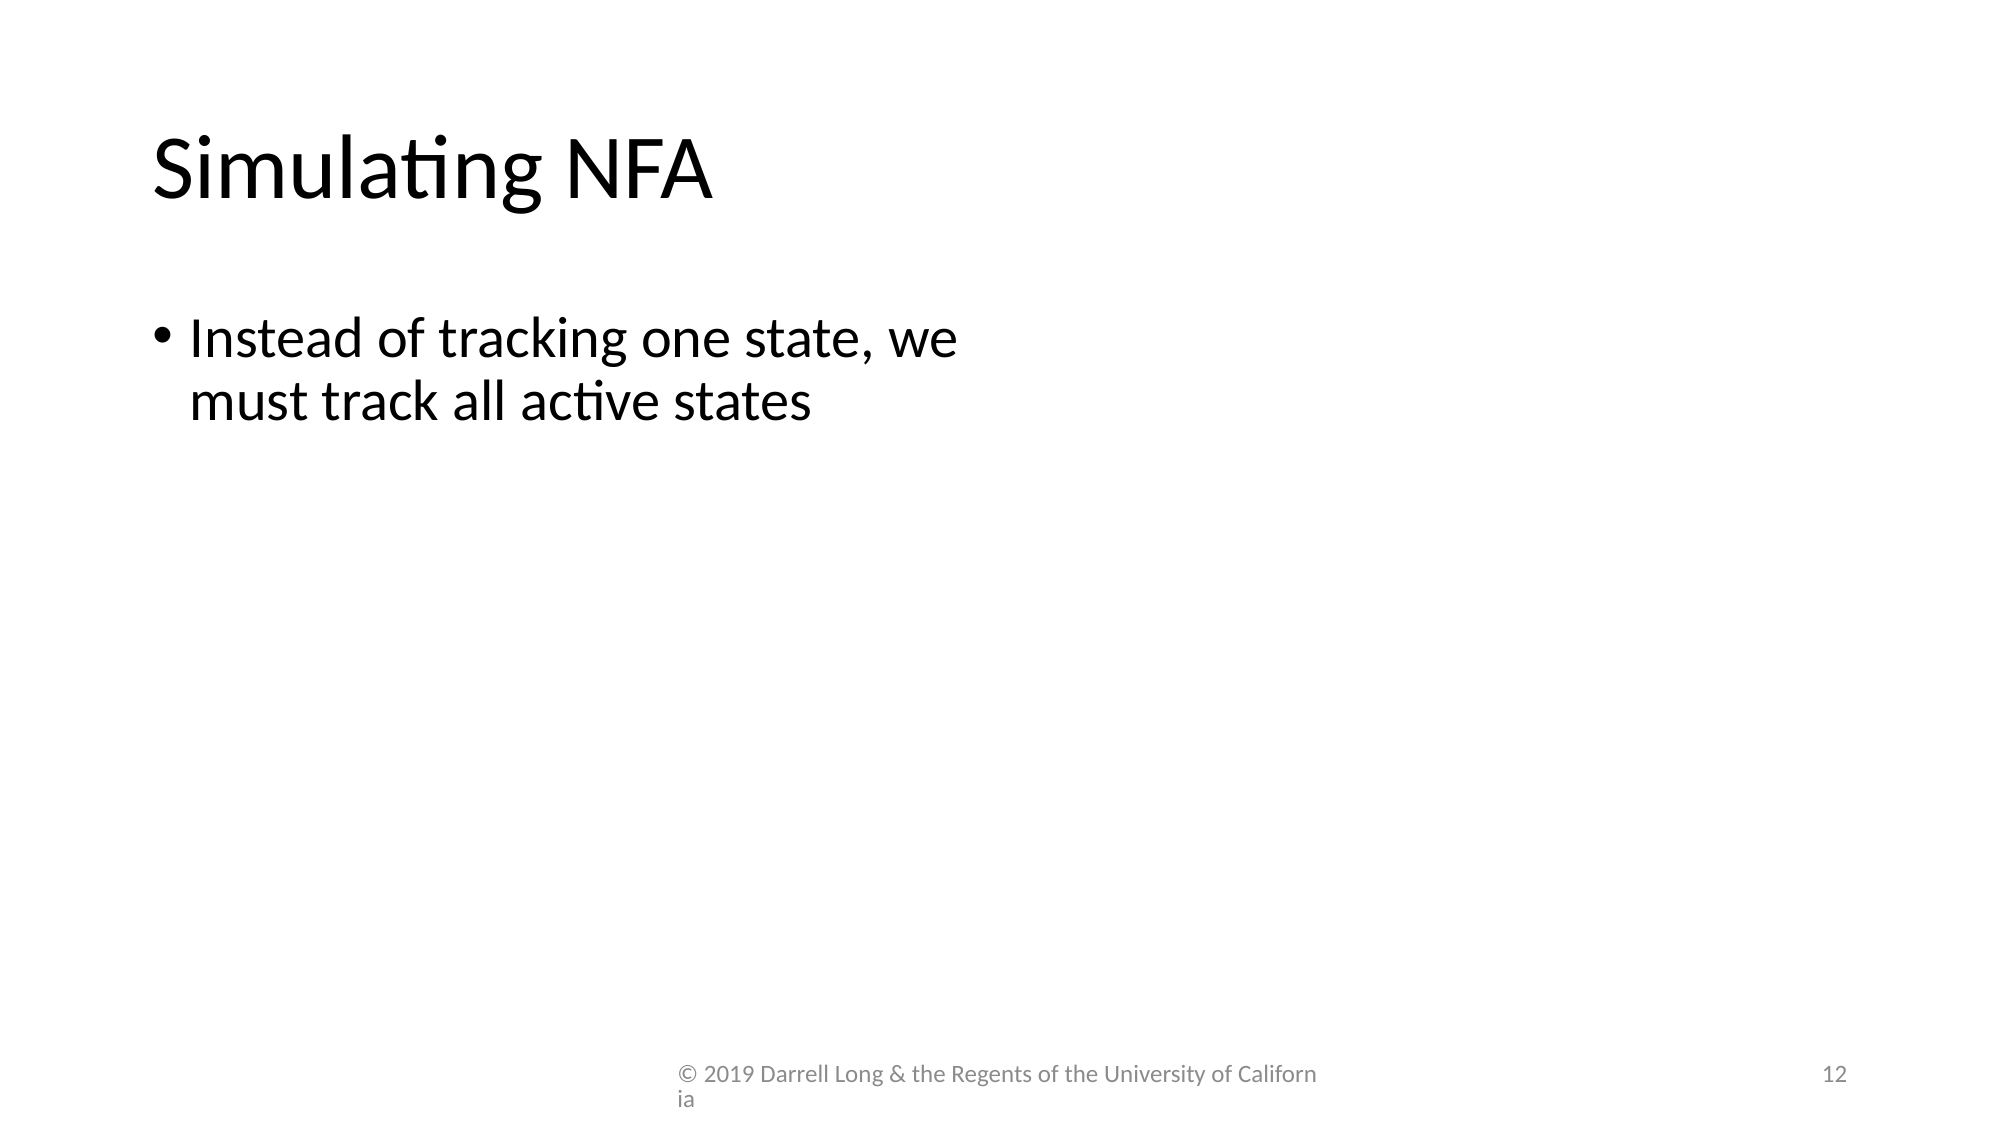

# Simulating NFA
Instead of tracking one state, we must track all active states

© 2019 Darrell Long & the Regents of the University of California
12